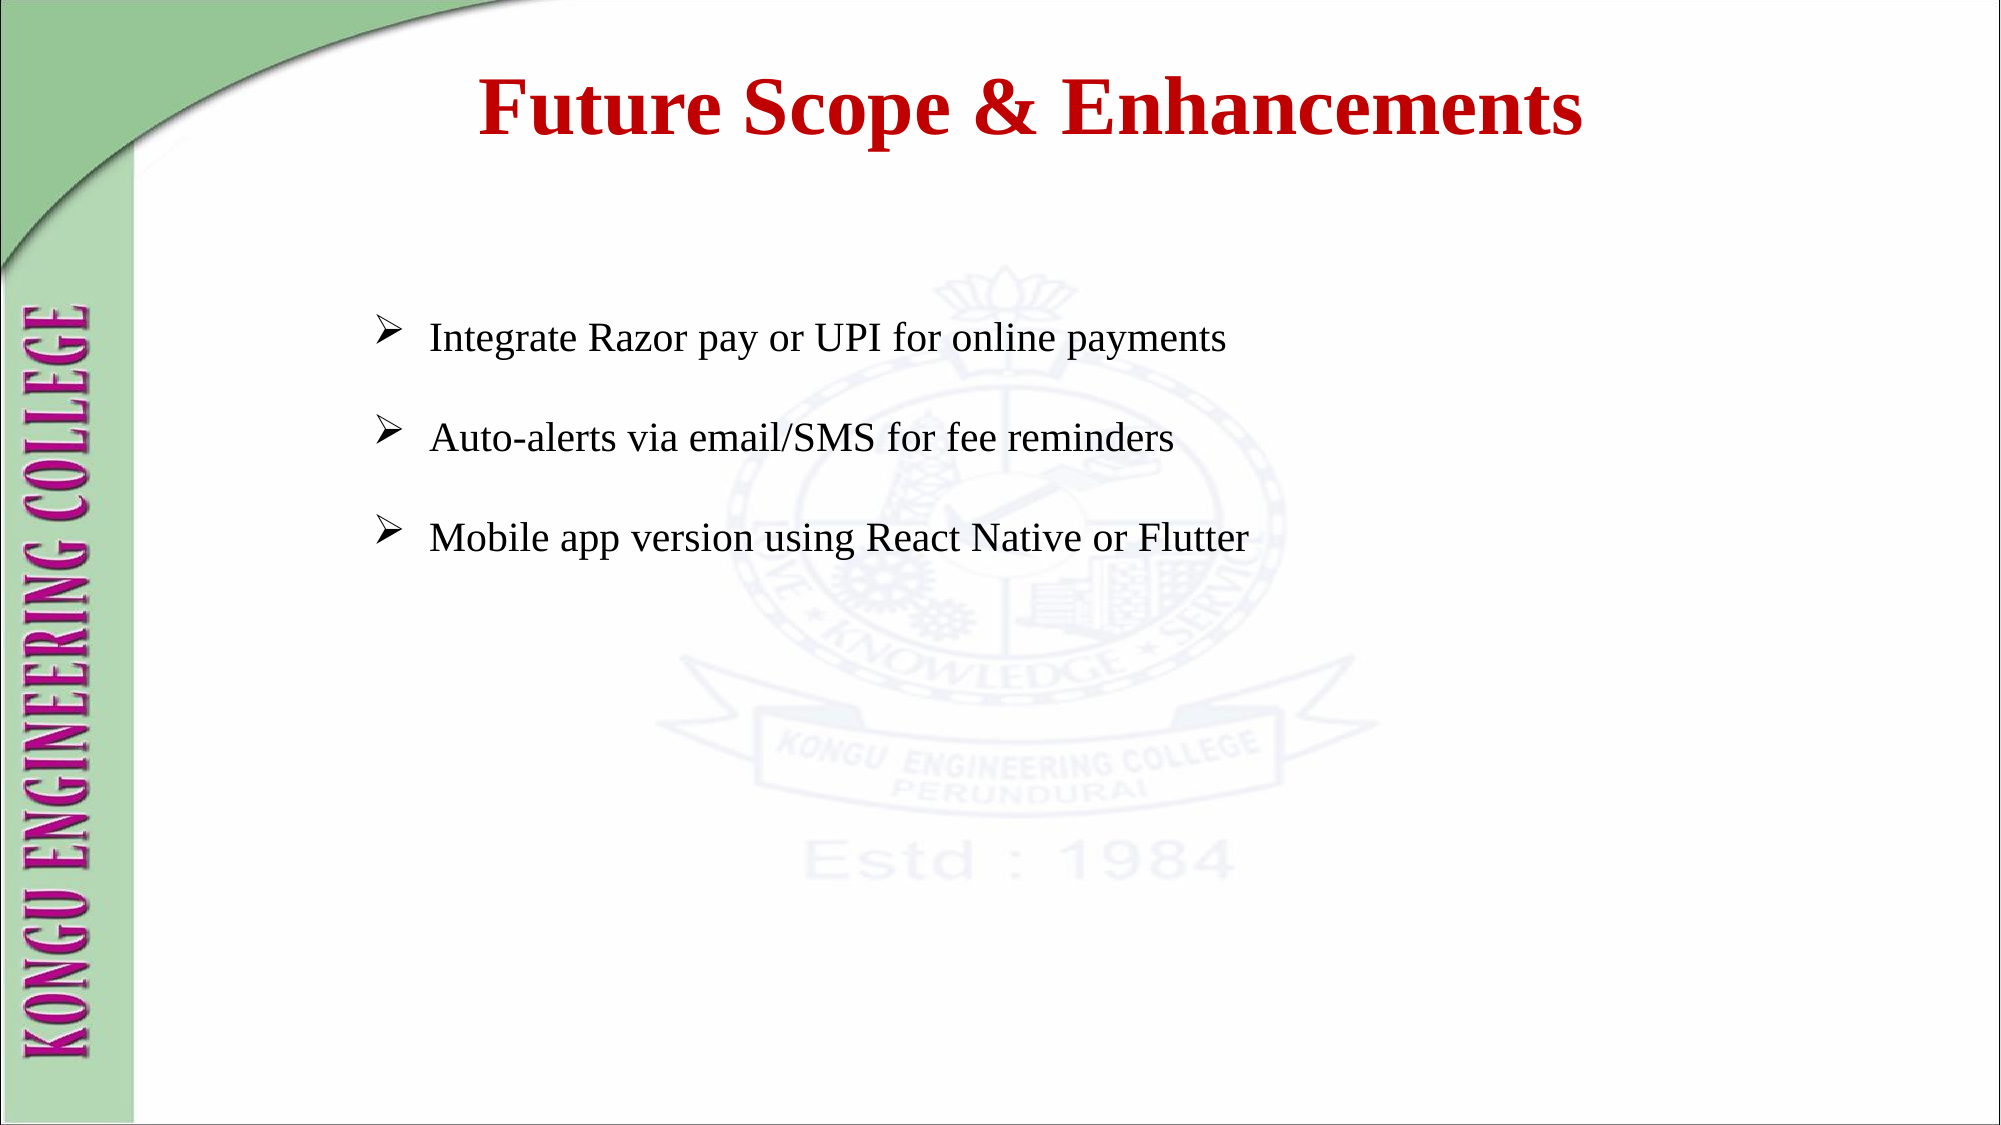

Future Scope & Enhancements
Integrate Razor pay or UPI for online payments

Auto-alerts via email/SMS for fee reminders

Mobile app version using React Native or Flutter